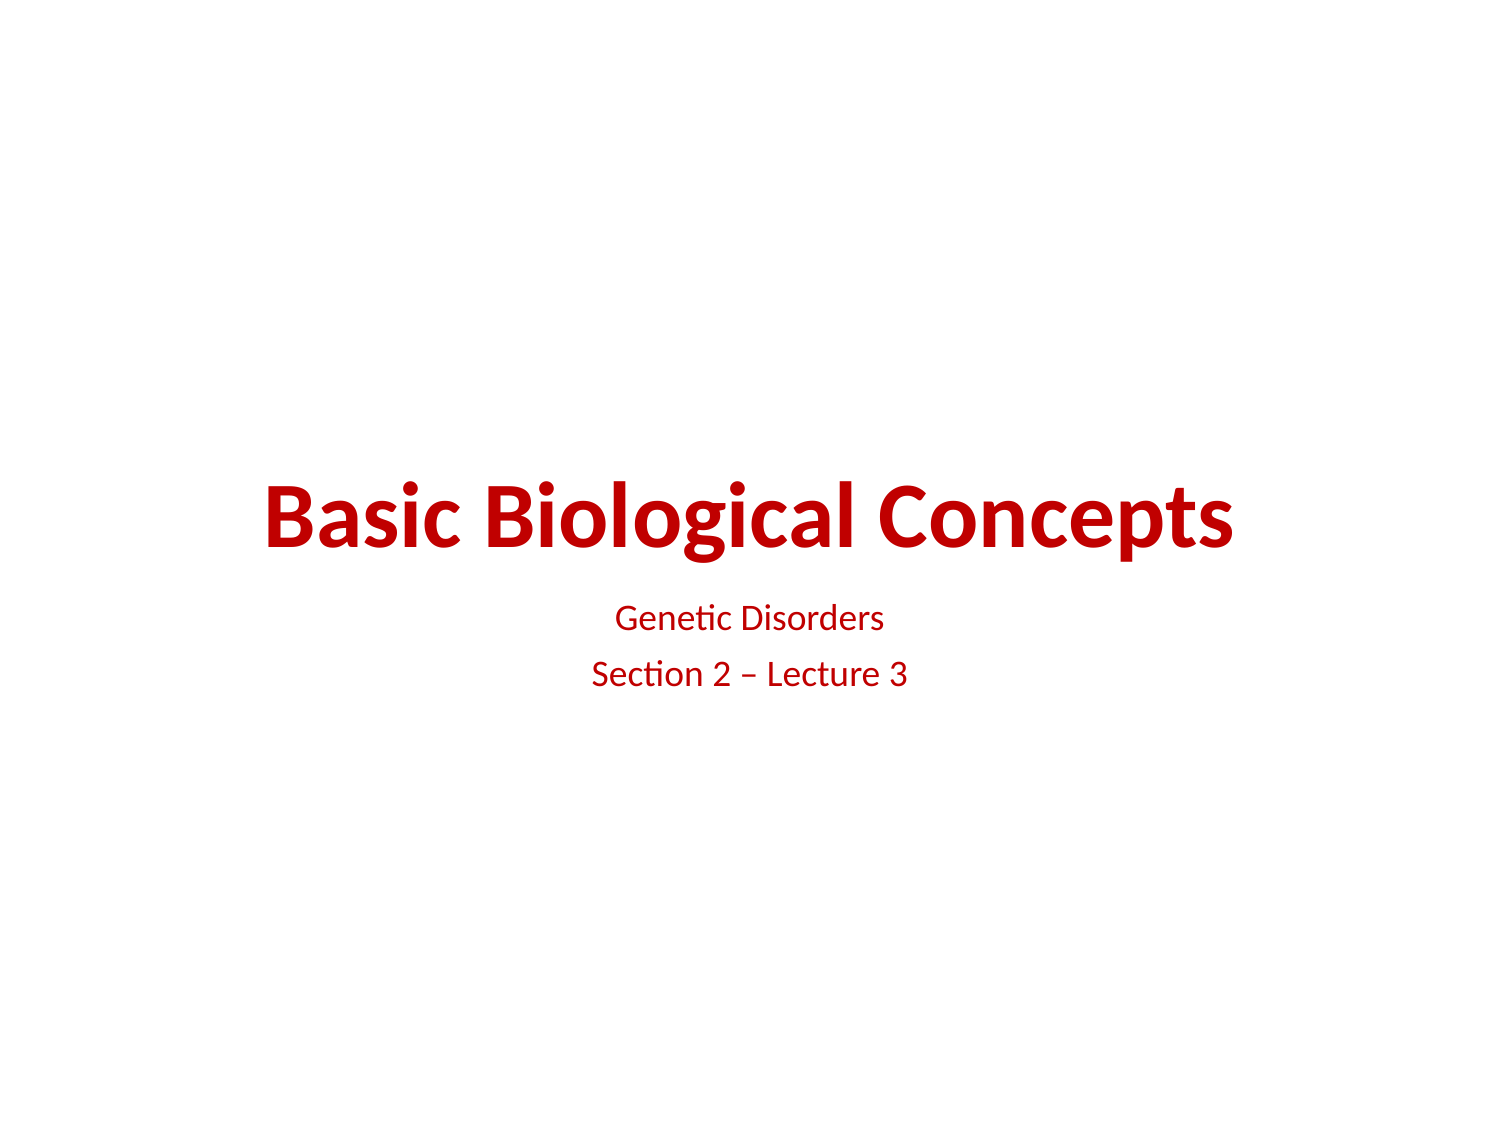

# Basic Biological Concepts
Genetic Disorders
Section 2 – Lecture 3